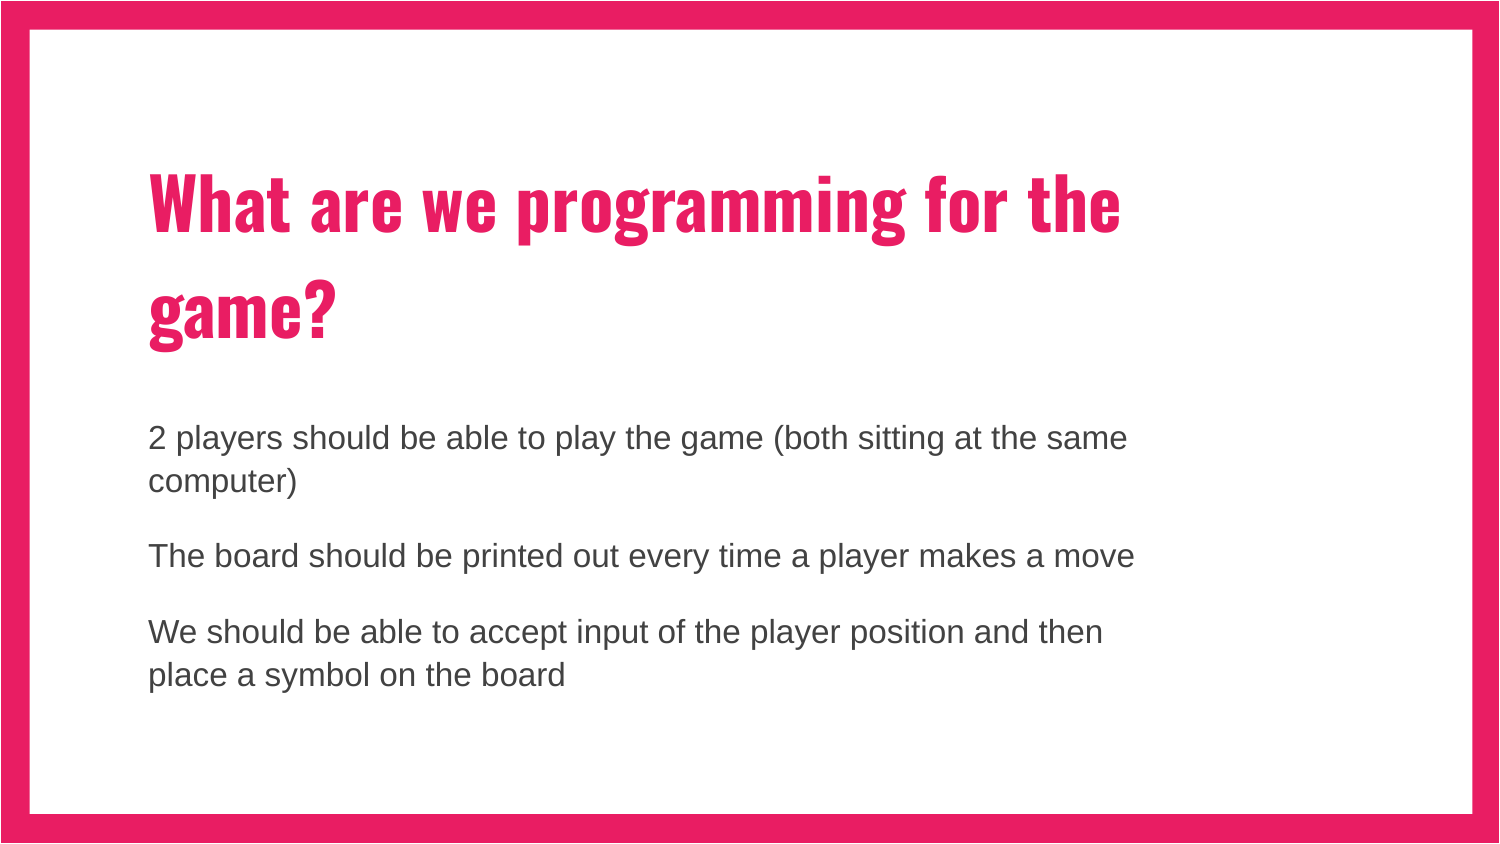

# What are we programming for the game?
2 players should be able to play the game (both sitting at the same computer)
The board should be printed out every time a player makes a move
We should be able to accept input of the player position and then place a symbol on the board